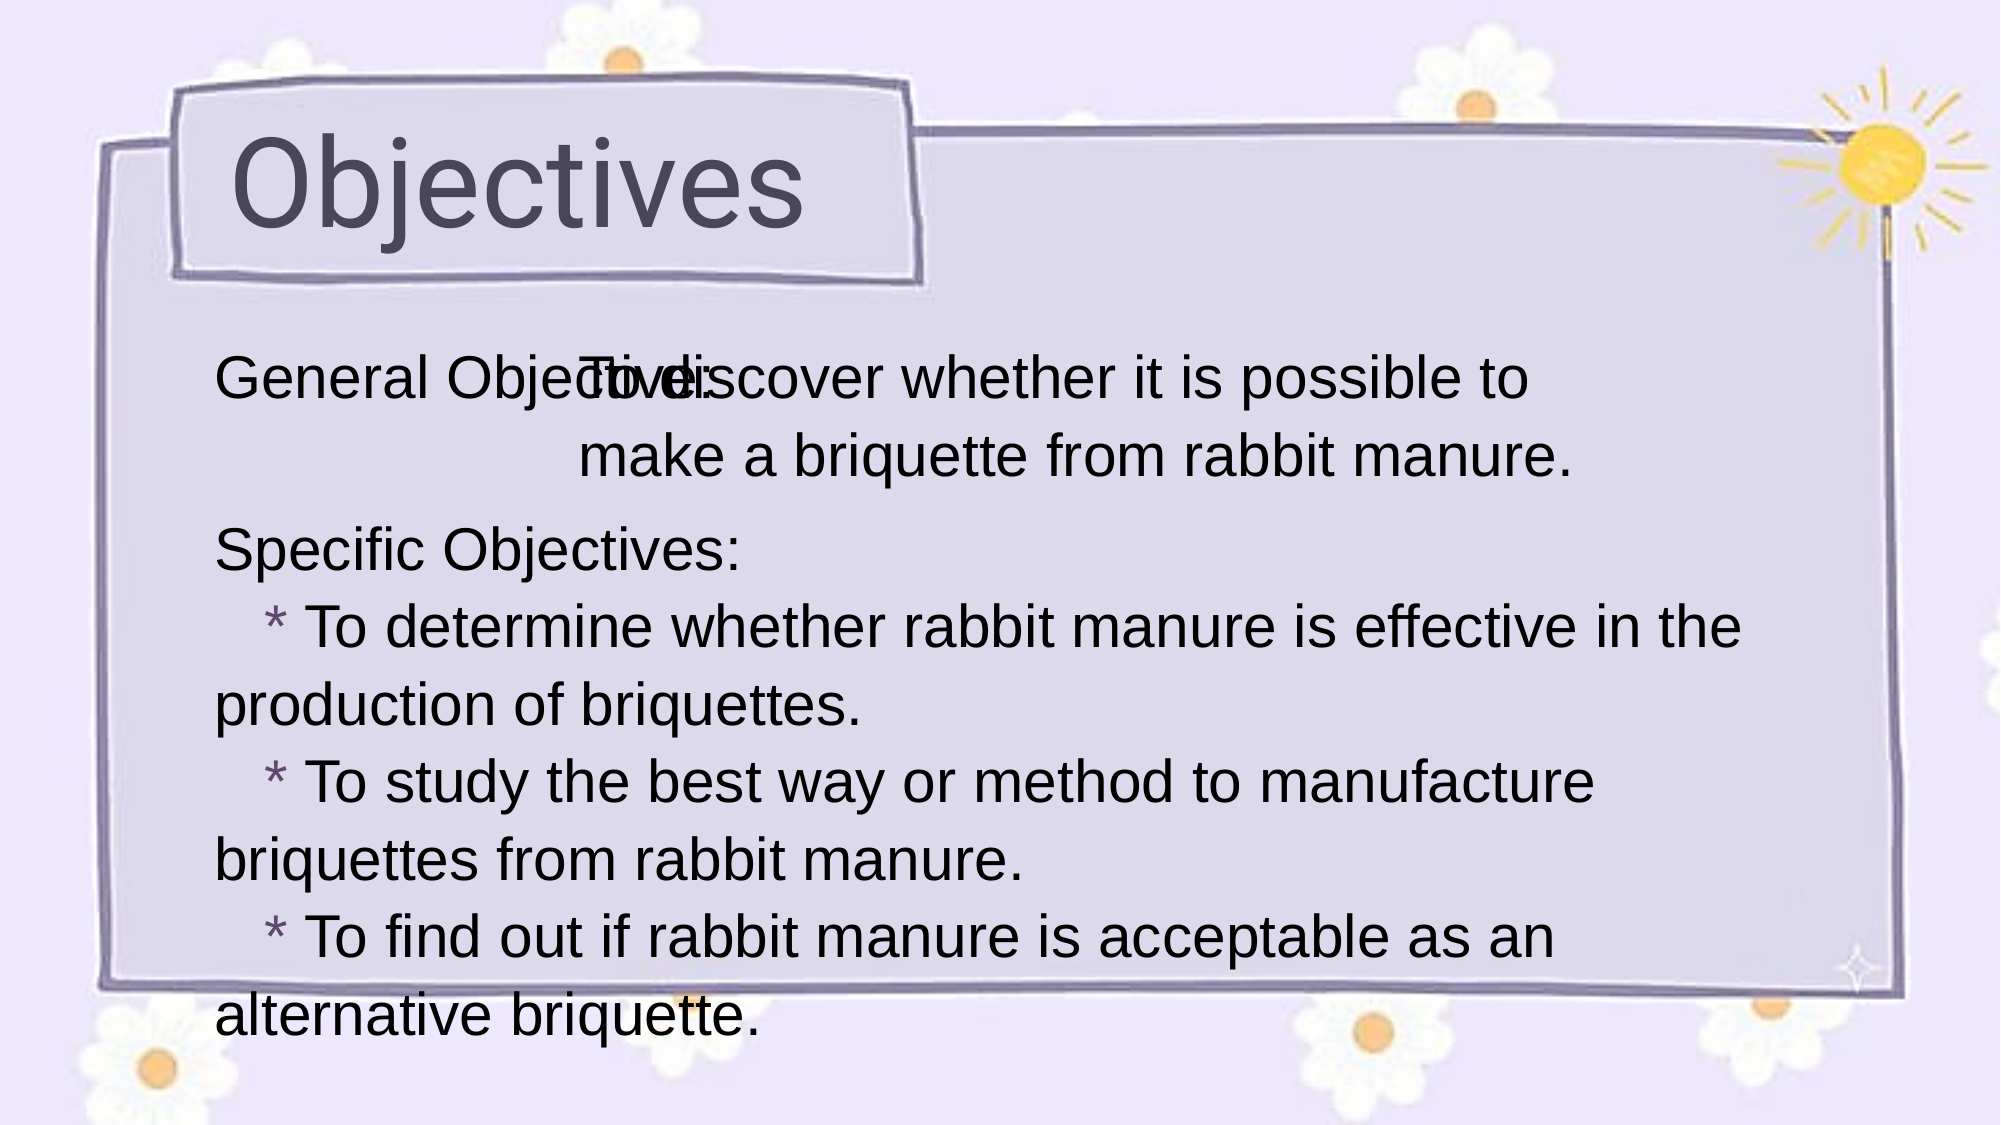

Objectives
General Objective:
Specific Objectives:
   * To determine whether rabbit manure is effective in the production of briquettes.
   * To study the best way or method to manufacture briquettes from rabbit manure.
   * To find out if rabbit manure is acceptable as an alternative briquette.
To discover whether it is possible to make a briquette from rabbit manure.